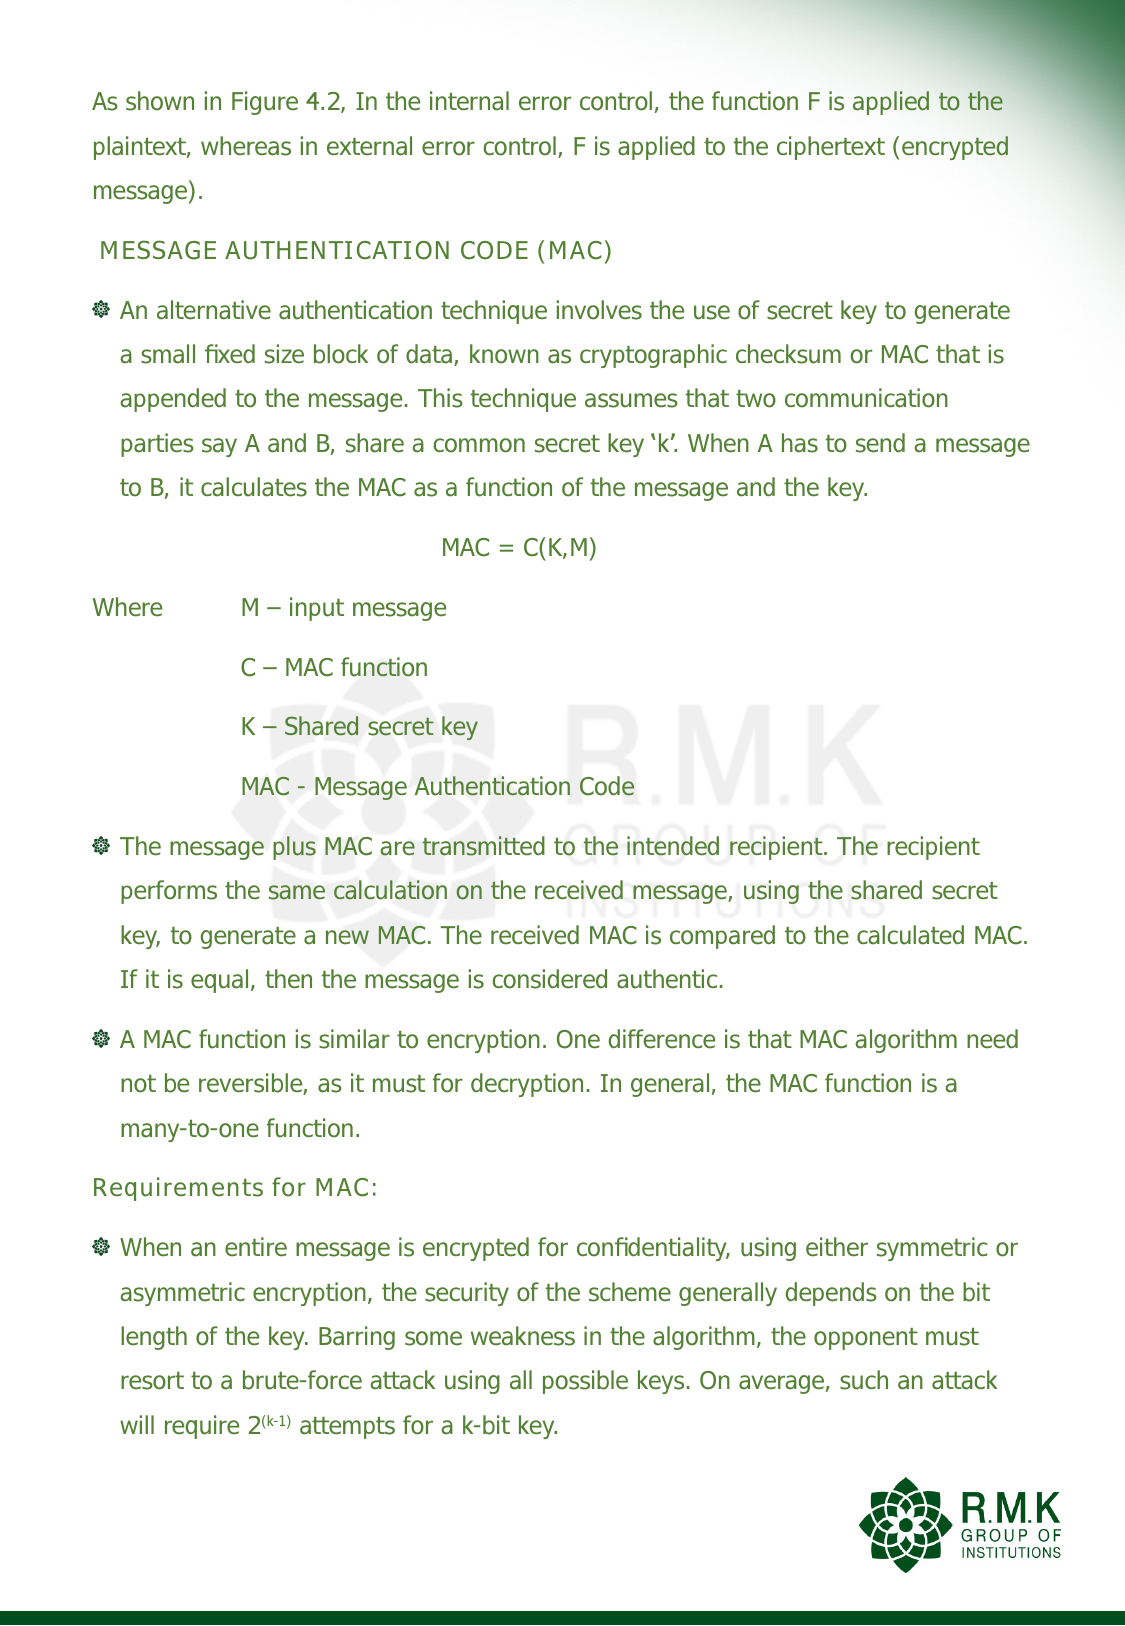

As shown in Figure 4.2, In the internal error control, the function F is applied to the plaintext, whereas in external error control, F is applied to the ciphertext (encrypted message).
 MESSAGE AUTHENTICATION CODE (MAC)
	An alternative authentication technique involves the use of secret key to generate a small fixed size block of data, known as cryptographic checksum or MAC that is appended to the message. This technique assumes that two communication parties say A and B, share a common secret key ‘k’. When A has to send a message to B, it calculates the MAC as a function of the message and the key.
MAC = C(K,M)
Where	M – input message
	C – MAC function
	K – Shared secret key
	MAC - Message Authentication Code
The message plus MAC are transmitted to the intended recipient. The recipient performs the same calculation on the received message, using the shared secret key, to generate a new MAC. The received MAC is compared to the calculated MAC. If it is equal, then the message is considered authentic.
A MAC function is similar to encryption. One difference is that MAC algorithm need not be reversible, as it must for decryption. In general, the MAC function is a many-to-one function.
Requirements for MAC:
When an entire message is encrypted for confidentiality, using either symmetric or asymmetric encryption, the security of the scheme generally depends on the bit length of the key. Barring some weakness in the algorithm, the opponent must resort to a brute-force attack using all possible keys. On average, such an attack will require 2(k-1) attempts for a k-bit key.